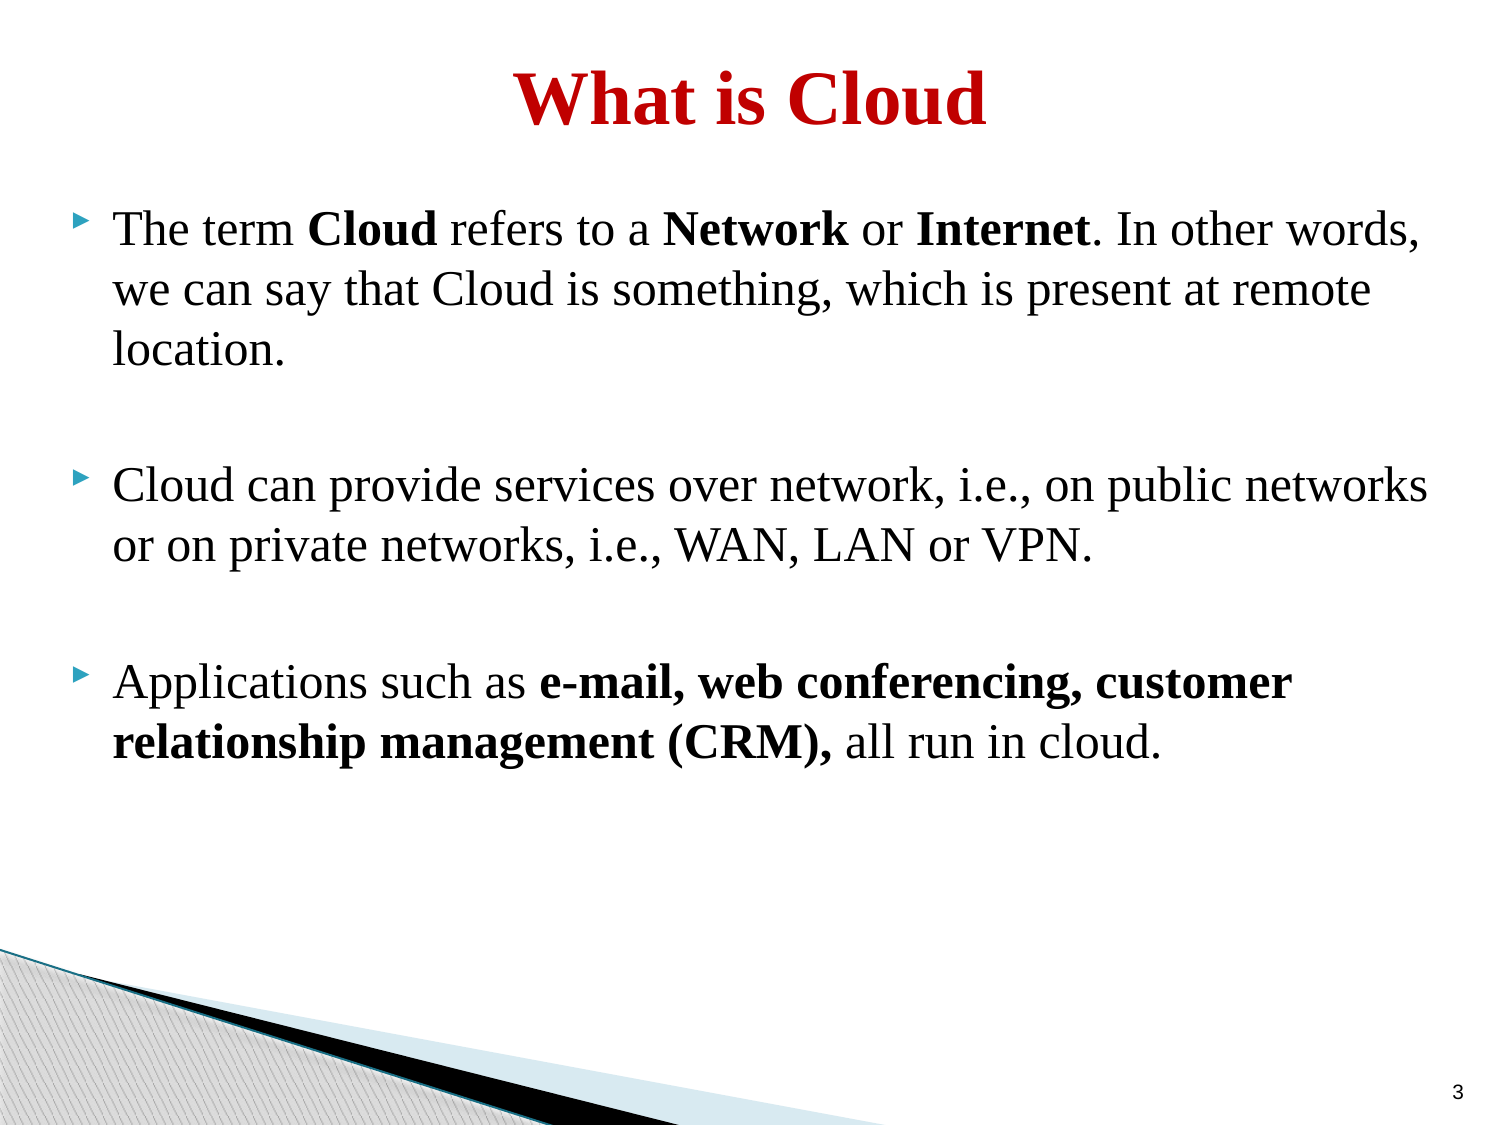

# What is Cloud
The term Cloud refers to a Network or Internet. In other words, we can say that Cloud is something, which is present at remote location.

Cloud can provide services over network, i.e., on public networks or on private networks, i.e., WAN, LAN or VPN.

Applications such as e-mail, web conferencing, customer relationship management (CRM), all run in cloud.
3